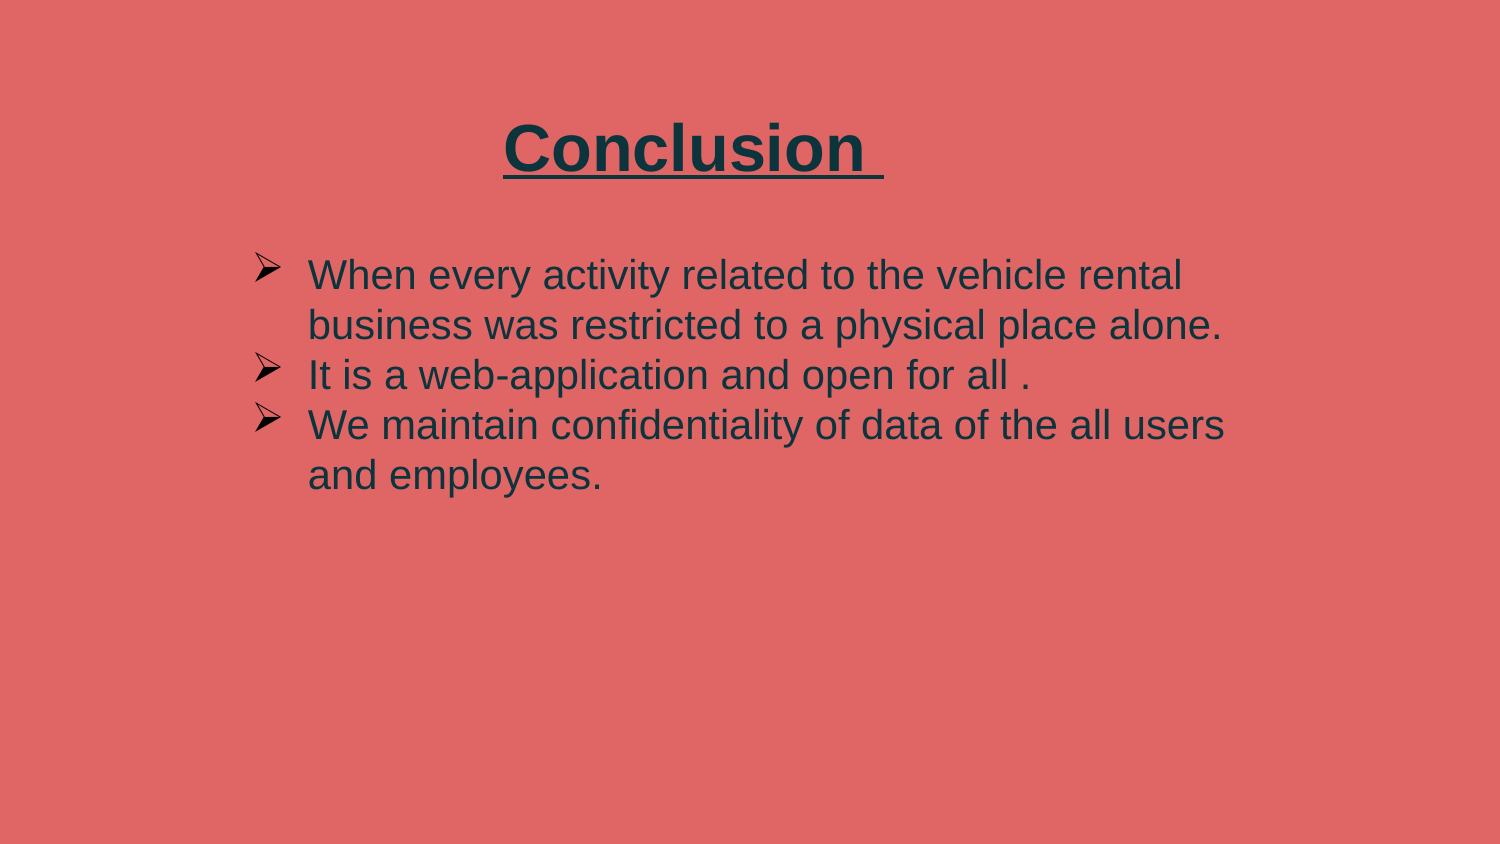

# Conclusion
When every activity related to the vehicle rental business was restricted to a physical place alone.
It is a web-application and open for all .
We maintain confidentiality of data of the all users and employees.